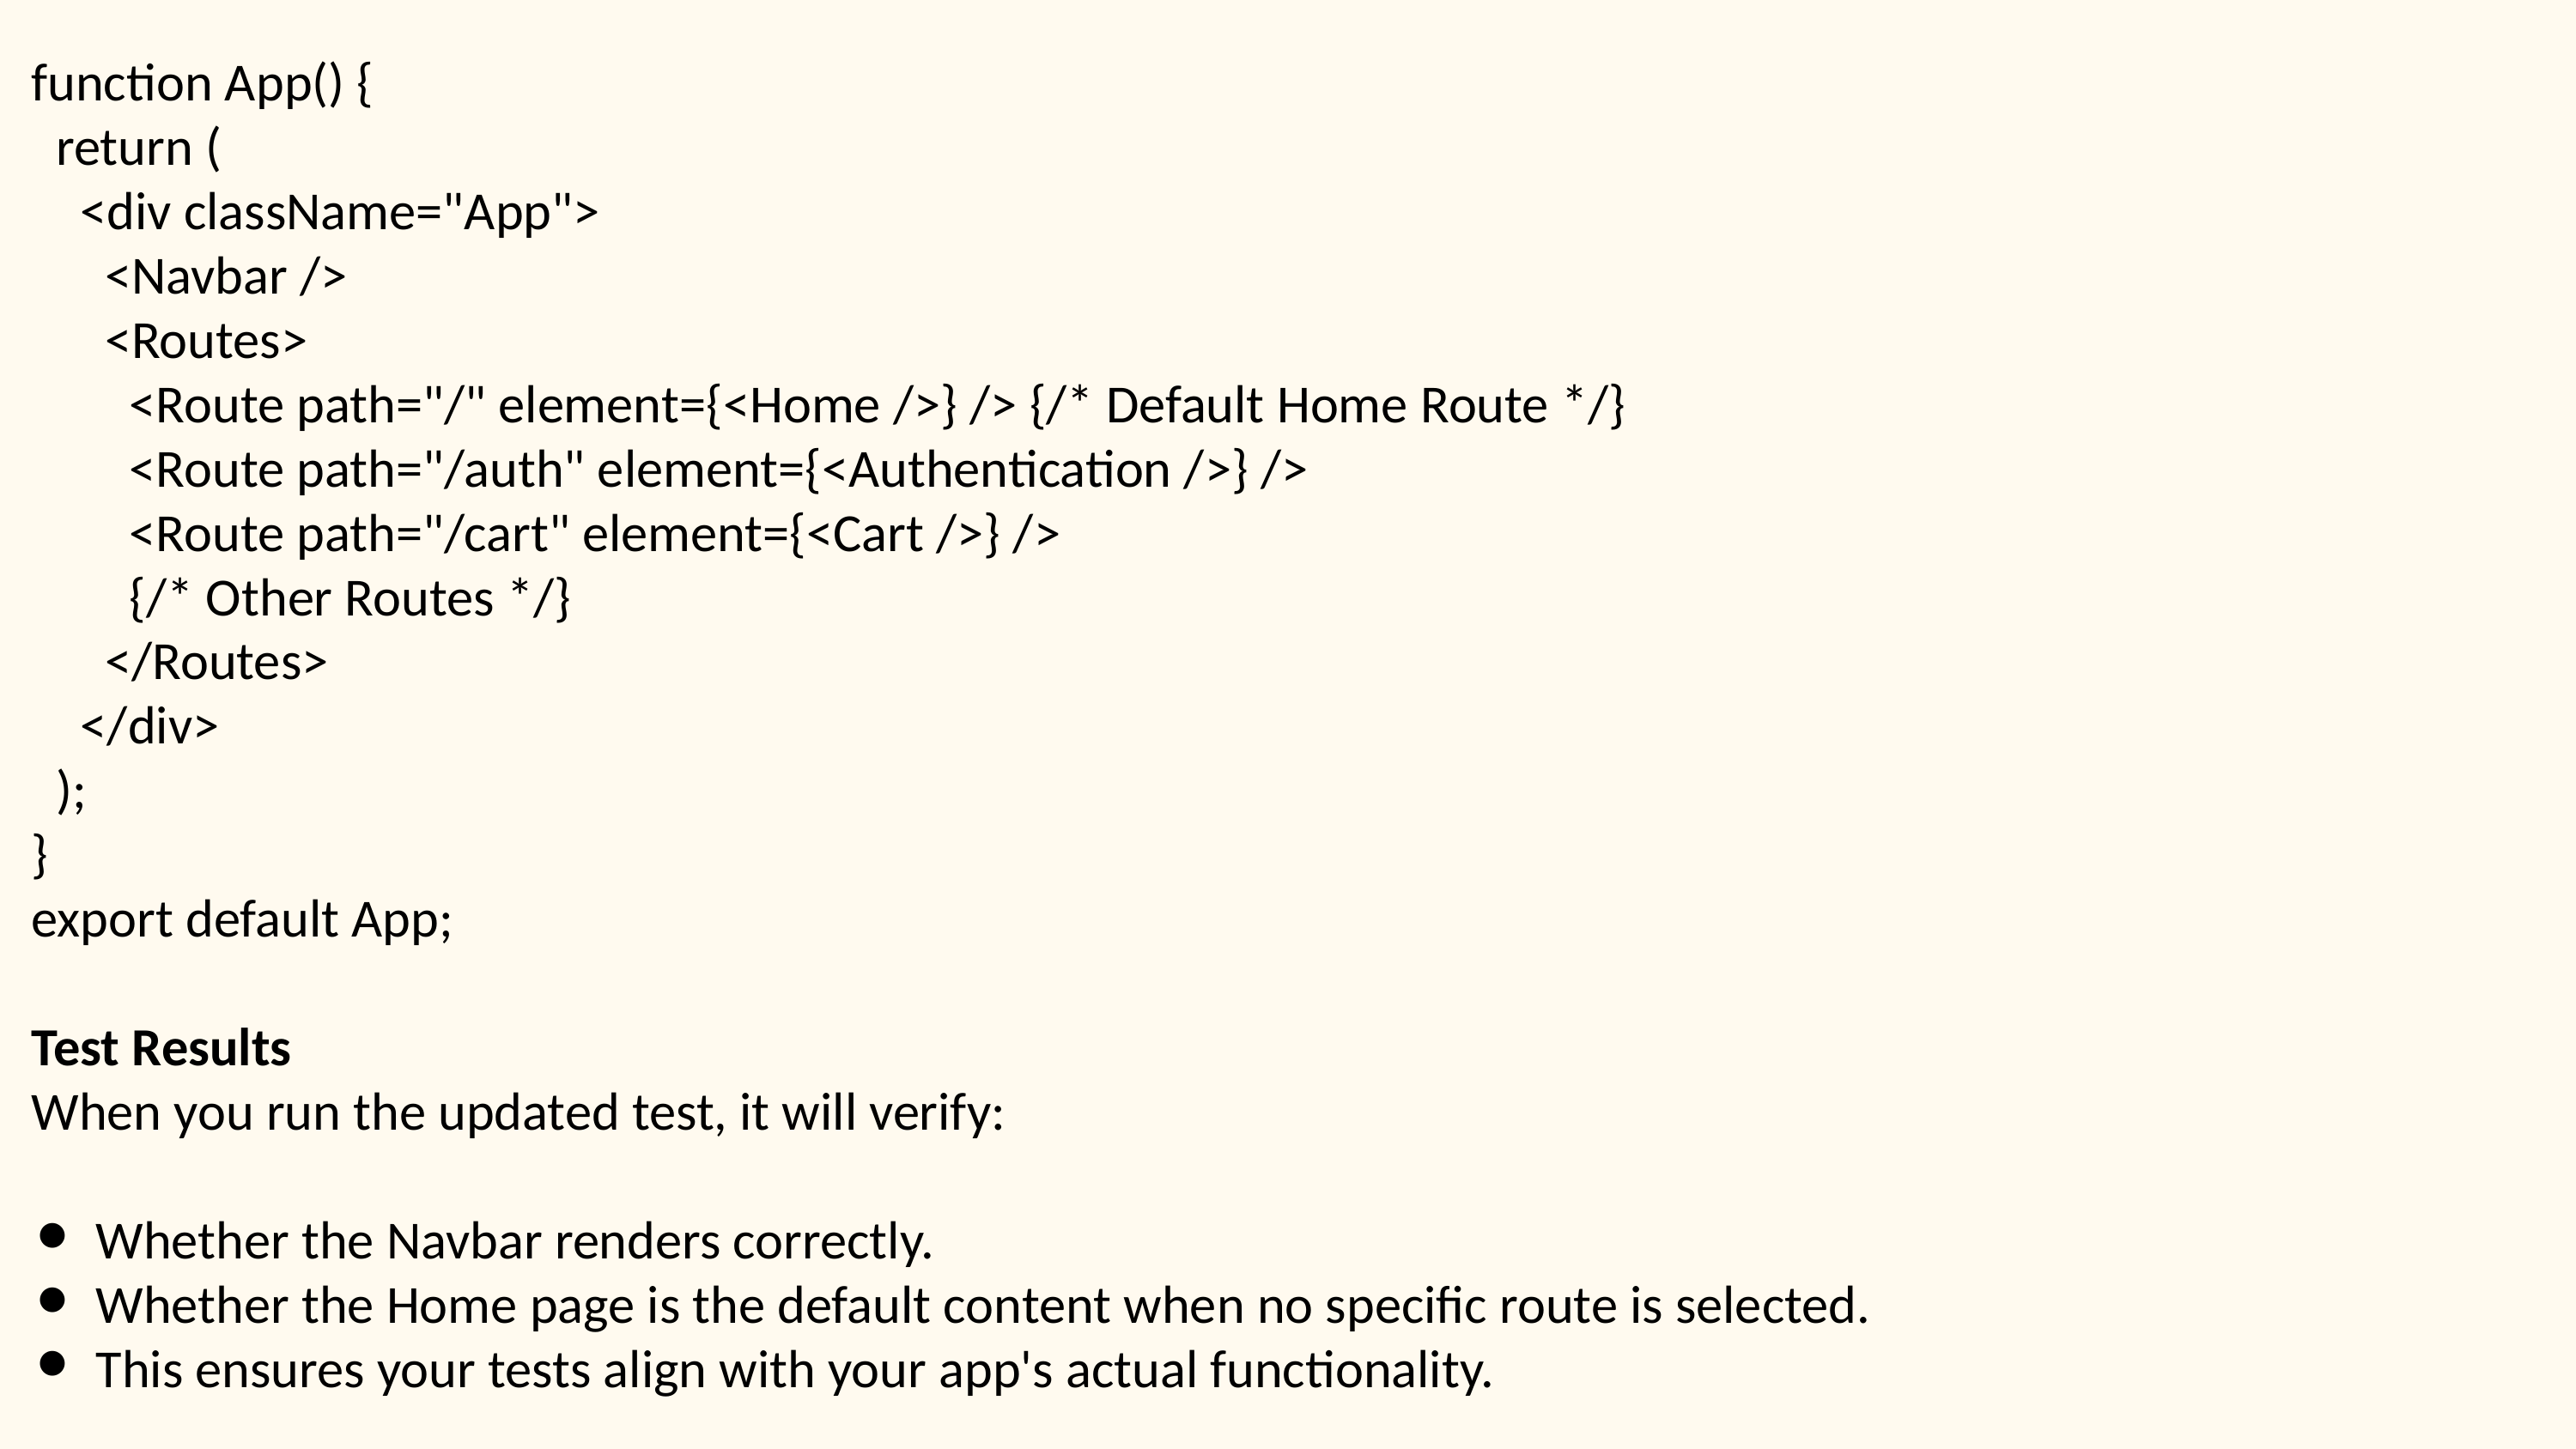

function App() {
  return (
    <div className="App">
      <Navbar />
      <Routes>
        <Route path="/" element={<Home />} /> {/* Default Home Route */}
        <Route path="/auth" element={<Authentication />} />
        <Route path="/cart" element={<Cart />} />
        {/* Other Routes */}
      </Routes>
    </div>
  );
}
export default App;

Test Results
When you run the updated test, it will verify:

Whether the Navbar renders correctly.
Whether the Home page is the default content when no specific route is selected.
This ensures your tests align with your app's actual functionality.